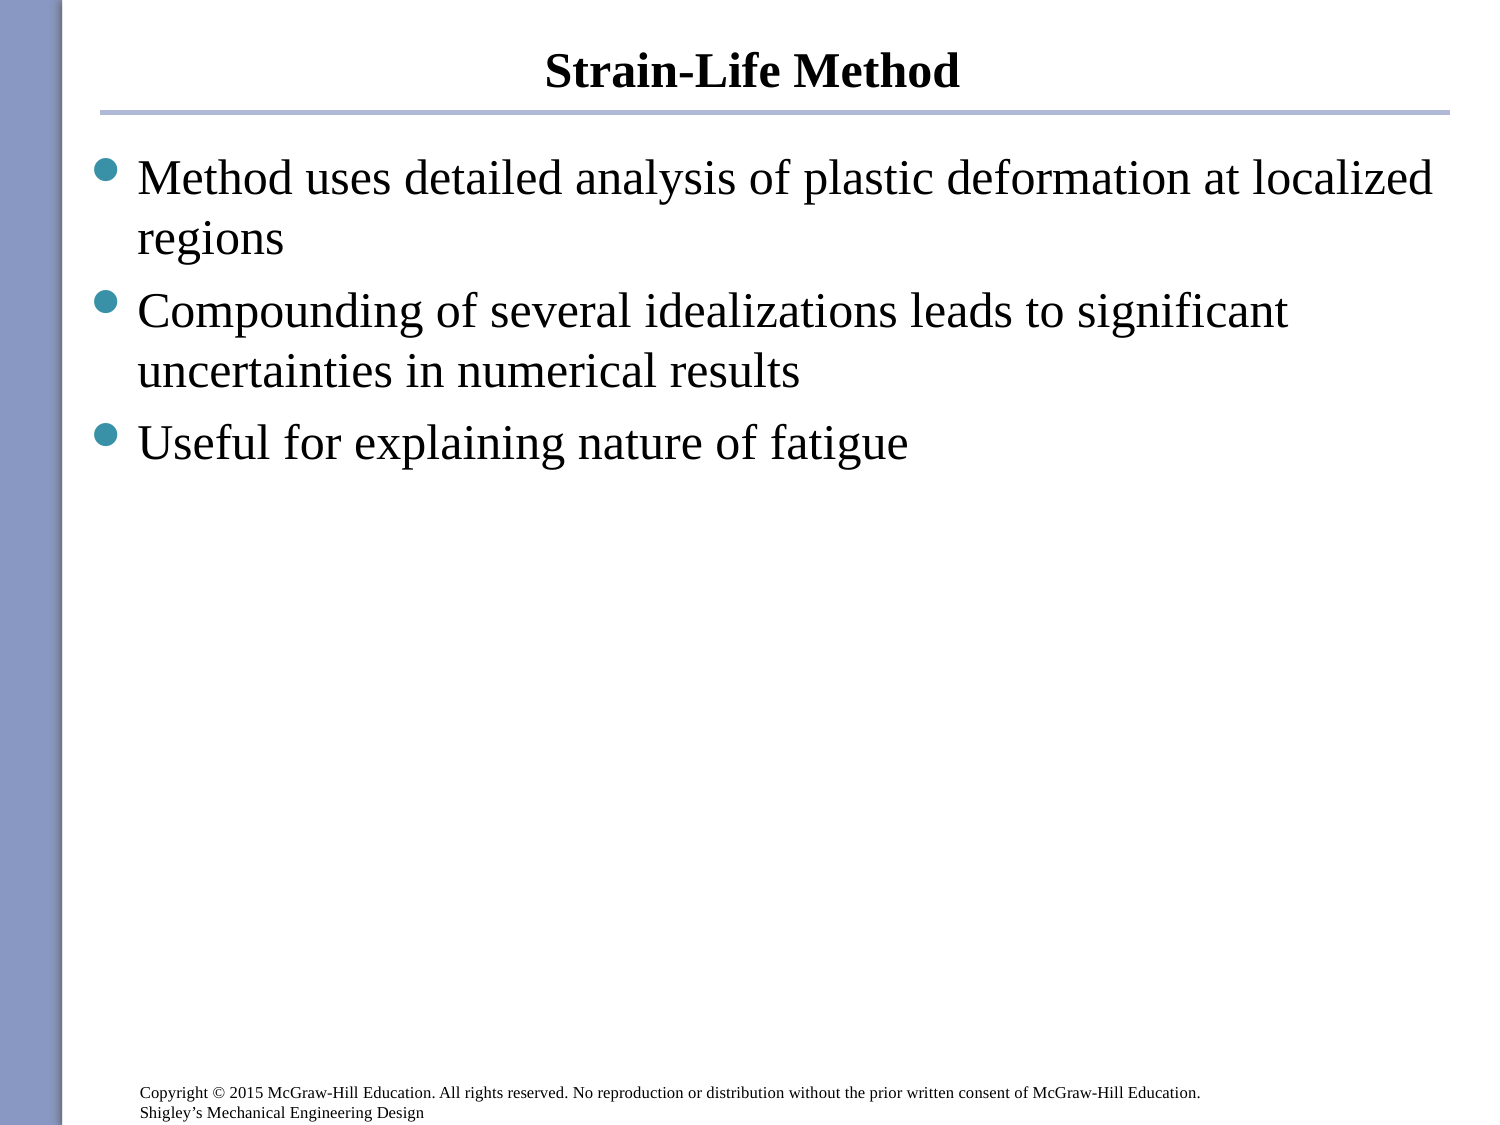

# Strain-Life Method
Method uses detailed analysis of plastic deformation at localized regions
Compounding of several idealizations leads to significant uncertainties in numerical results
Useful for explaining nature of fatigue